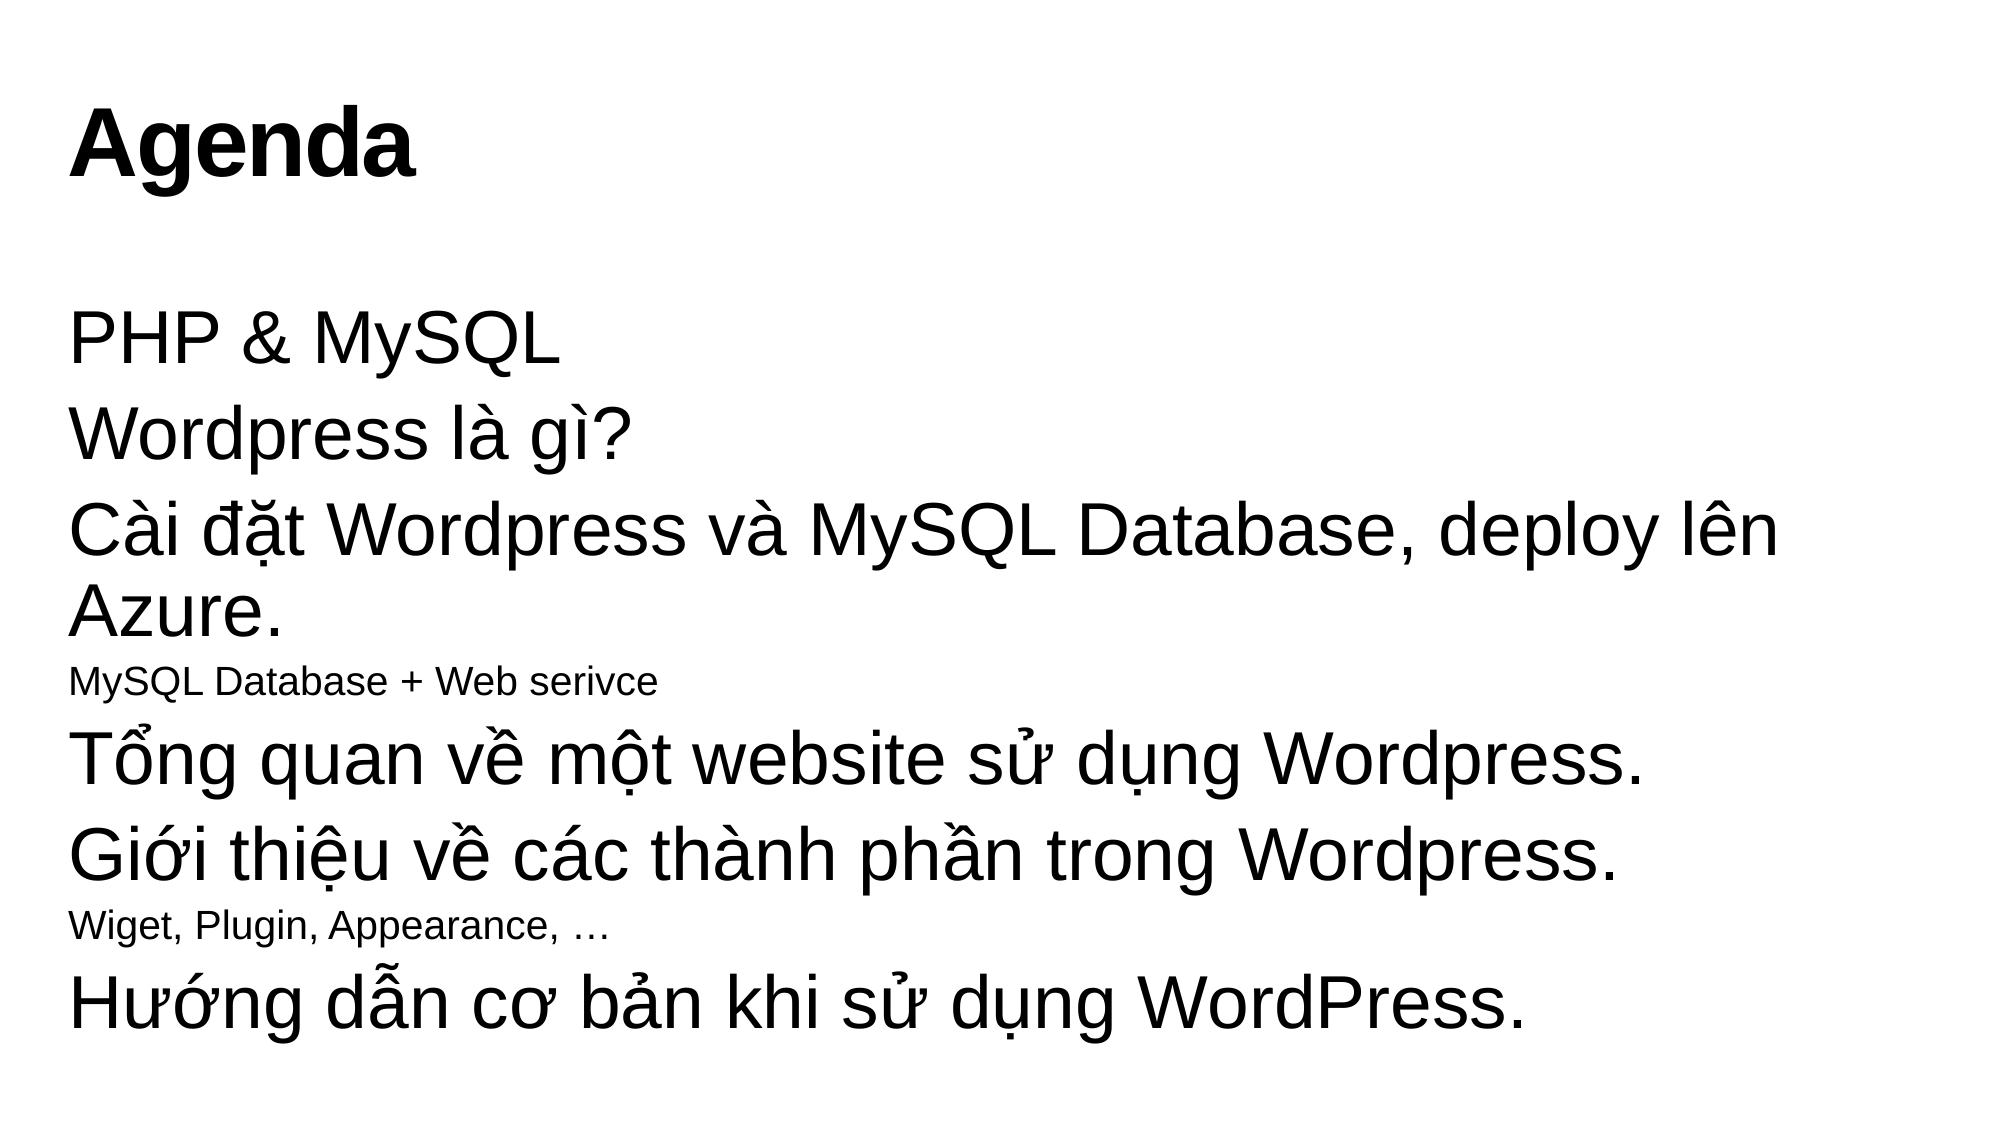

# Agenda
PHP & MySQL
Wordpress là gì?
Cài đặt Wordpress và MySQL Database, deploy lên Azure.
MySQL Database + Web serivce
Tổng quan về một website sử dụng Wordpress.
Giới thiệu về các thành phần trong Wordpress.
Wiget, Plugin, Appearance, …
Hướng dẫn cơ bản khi sử dụng WordPress.